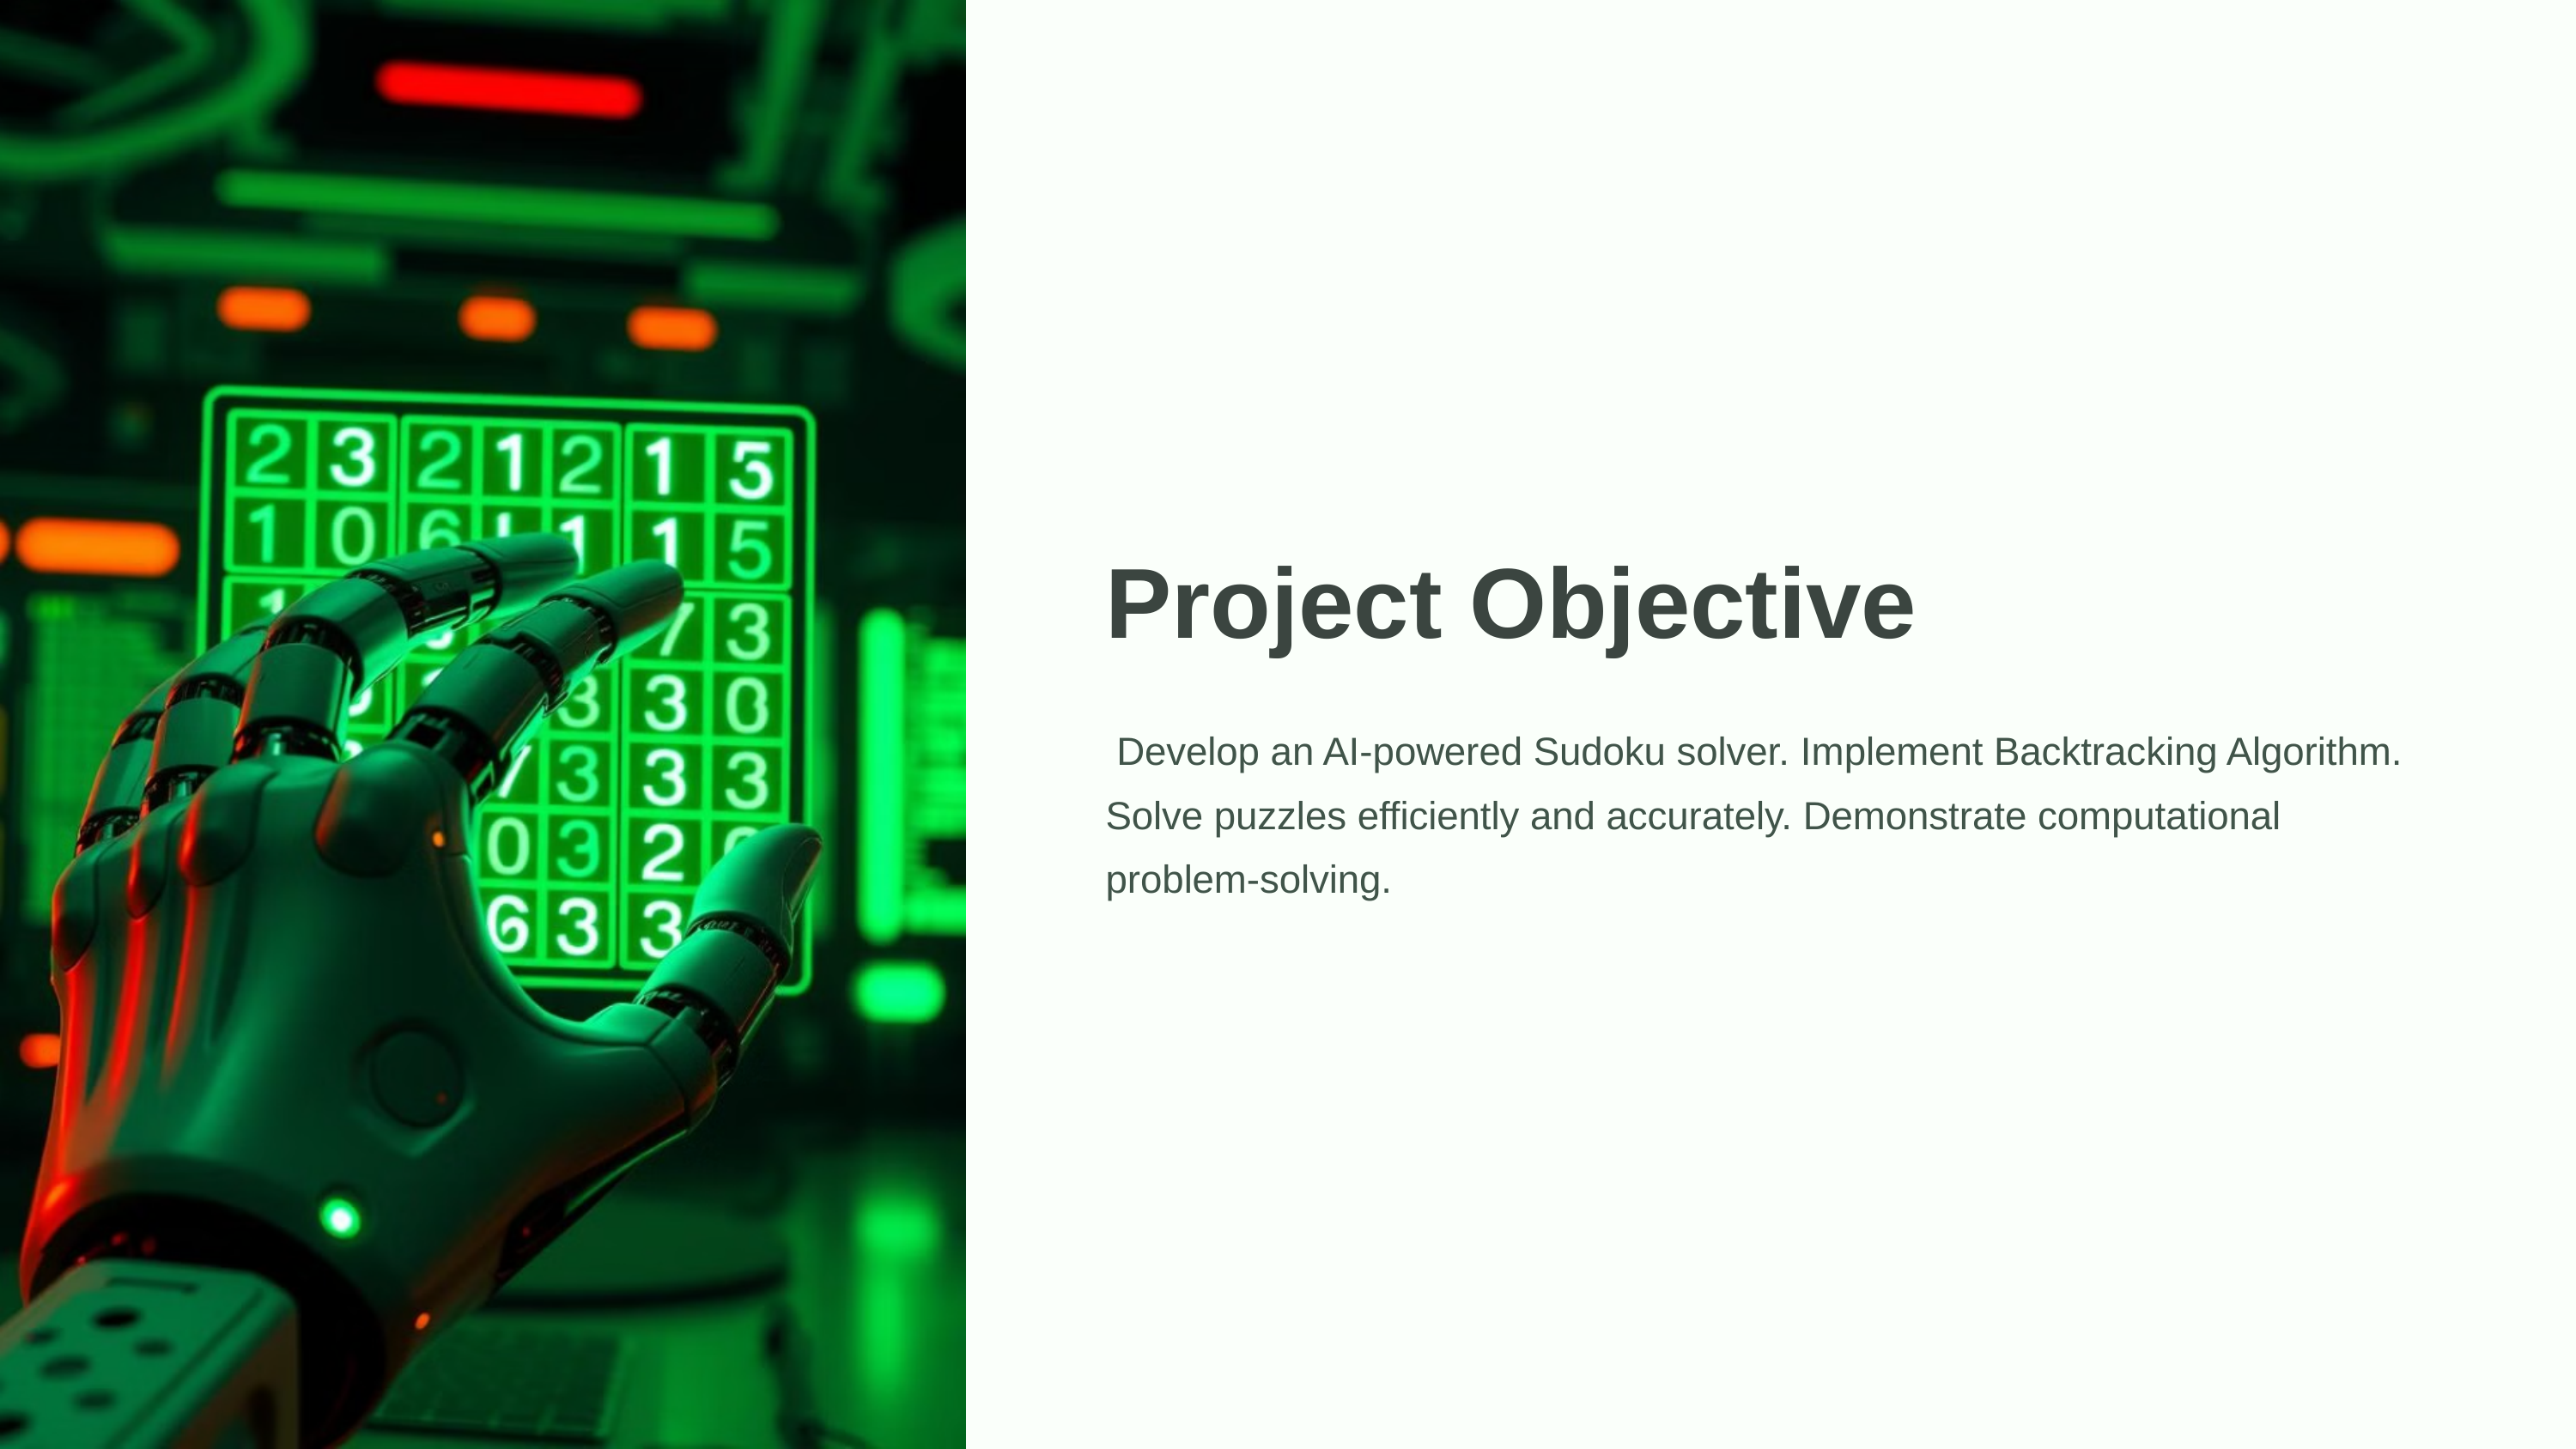

Project Objective

 Develop an AI-powered Sudoku solver. Implement Backtracking Algorithm. Solve puzzles efficiently and accurately. Demonstrate computational problem-solving.